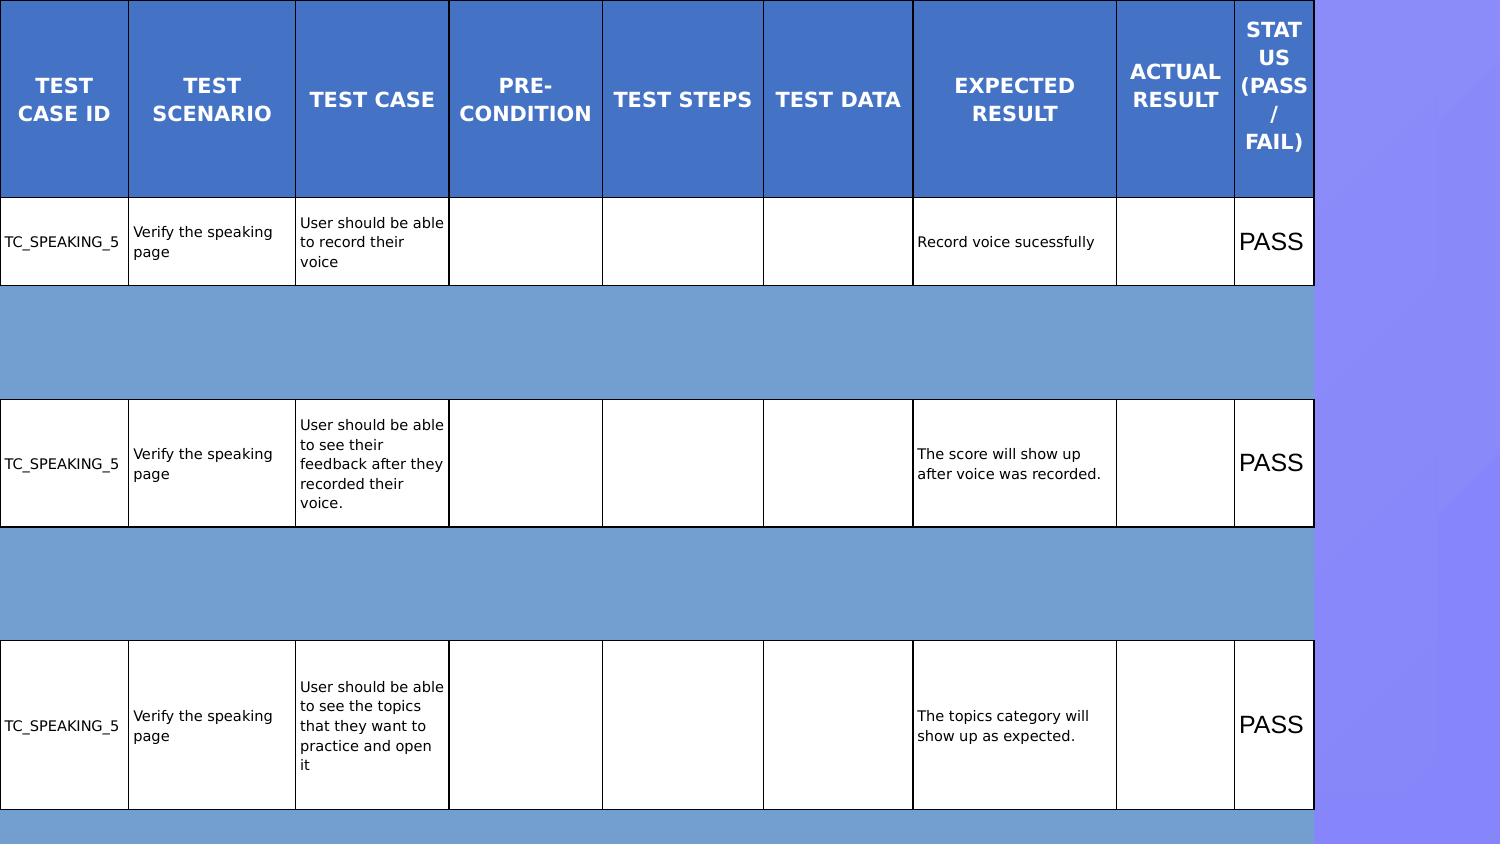

| TEST CASE ID | TEST SCENARIO | TEST CASE | PRE-CONDITION | TEST STEPS | TEST DATA | EXPECTED RESULT | ACTUAL RESULT | STATUS (PASS/ FAIL) |
| --- | --- | --- | --- | --- | --- | --- | --- | --- |
| TC\_SPEAKING\_5 | Verify the speaking page | User should be able to record their voice |  |  |  | Record voice sucessfully |  | PASS |
|  |  |  |  |  |  |  |  |  |
|  |  |  |  |  |  |  |  |  |
| TC\_SPEAKING\_5 | Verify the speaking page | User should be able to see their feedback after they recorded their voice. |  |  |  | The score will show up after voice was recorded. |  | PASS |
|  |  |  |  |  |  |  |  |  |
|  |  |  |  |  |  |  |  |  |
| TC\_SPEAKING\_5 | Verify the speaking page | User should be able to see the topics that they want to practice and open it |  |  |  | The topics category will show up as expected. |  | PASS |
|  |  |  |  |  |  |  |  |  |
|  |  |  |  |  |  |  |  |  |
| TC\_SPEAKING\_5 | Verify the speaking page | User should be able to see where was pronounce incorrectly. |  |  |  | User can see the part was pronounce incorrect which is underlined. |  | PASS |
|  |  |  |  |  |  |  |  |  |
| TC\_SPEAKING\_5 | Verify the speaking page | User should be able to access the Speaking page |  |  |  | User can see the part was pronounce incorrect which is underlined. |  | PASS |
|  |  |  |  |  |  |  |  |  |
|  |  |  |  |  |  |  |  |  |